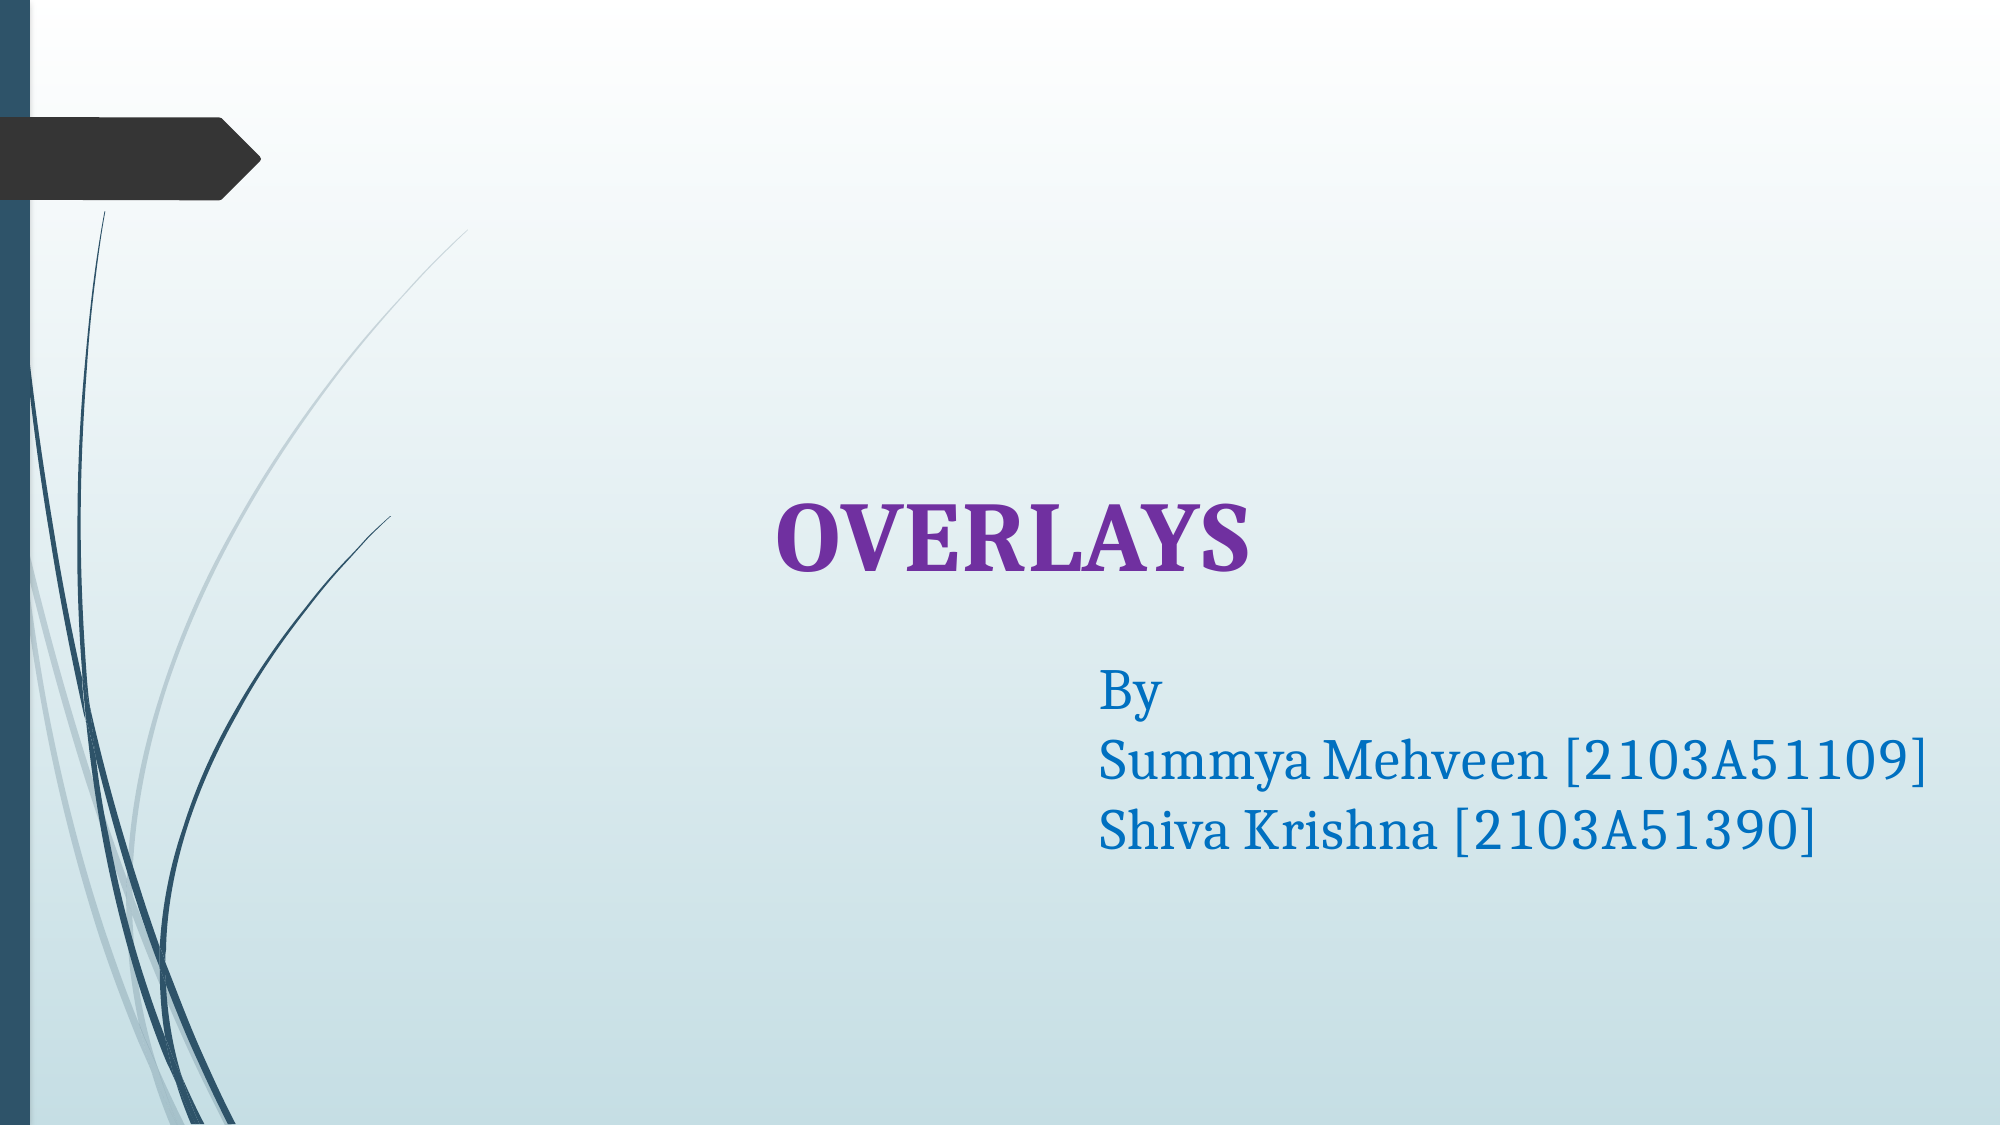

# OVERLAYS
By
Summya Mehveen [2103A51109]
Shiva Krishna [2103A51390]